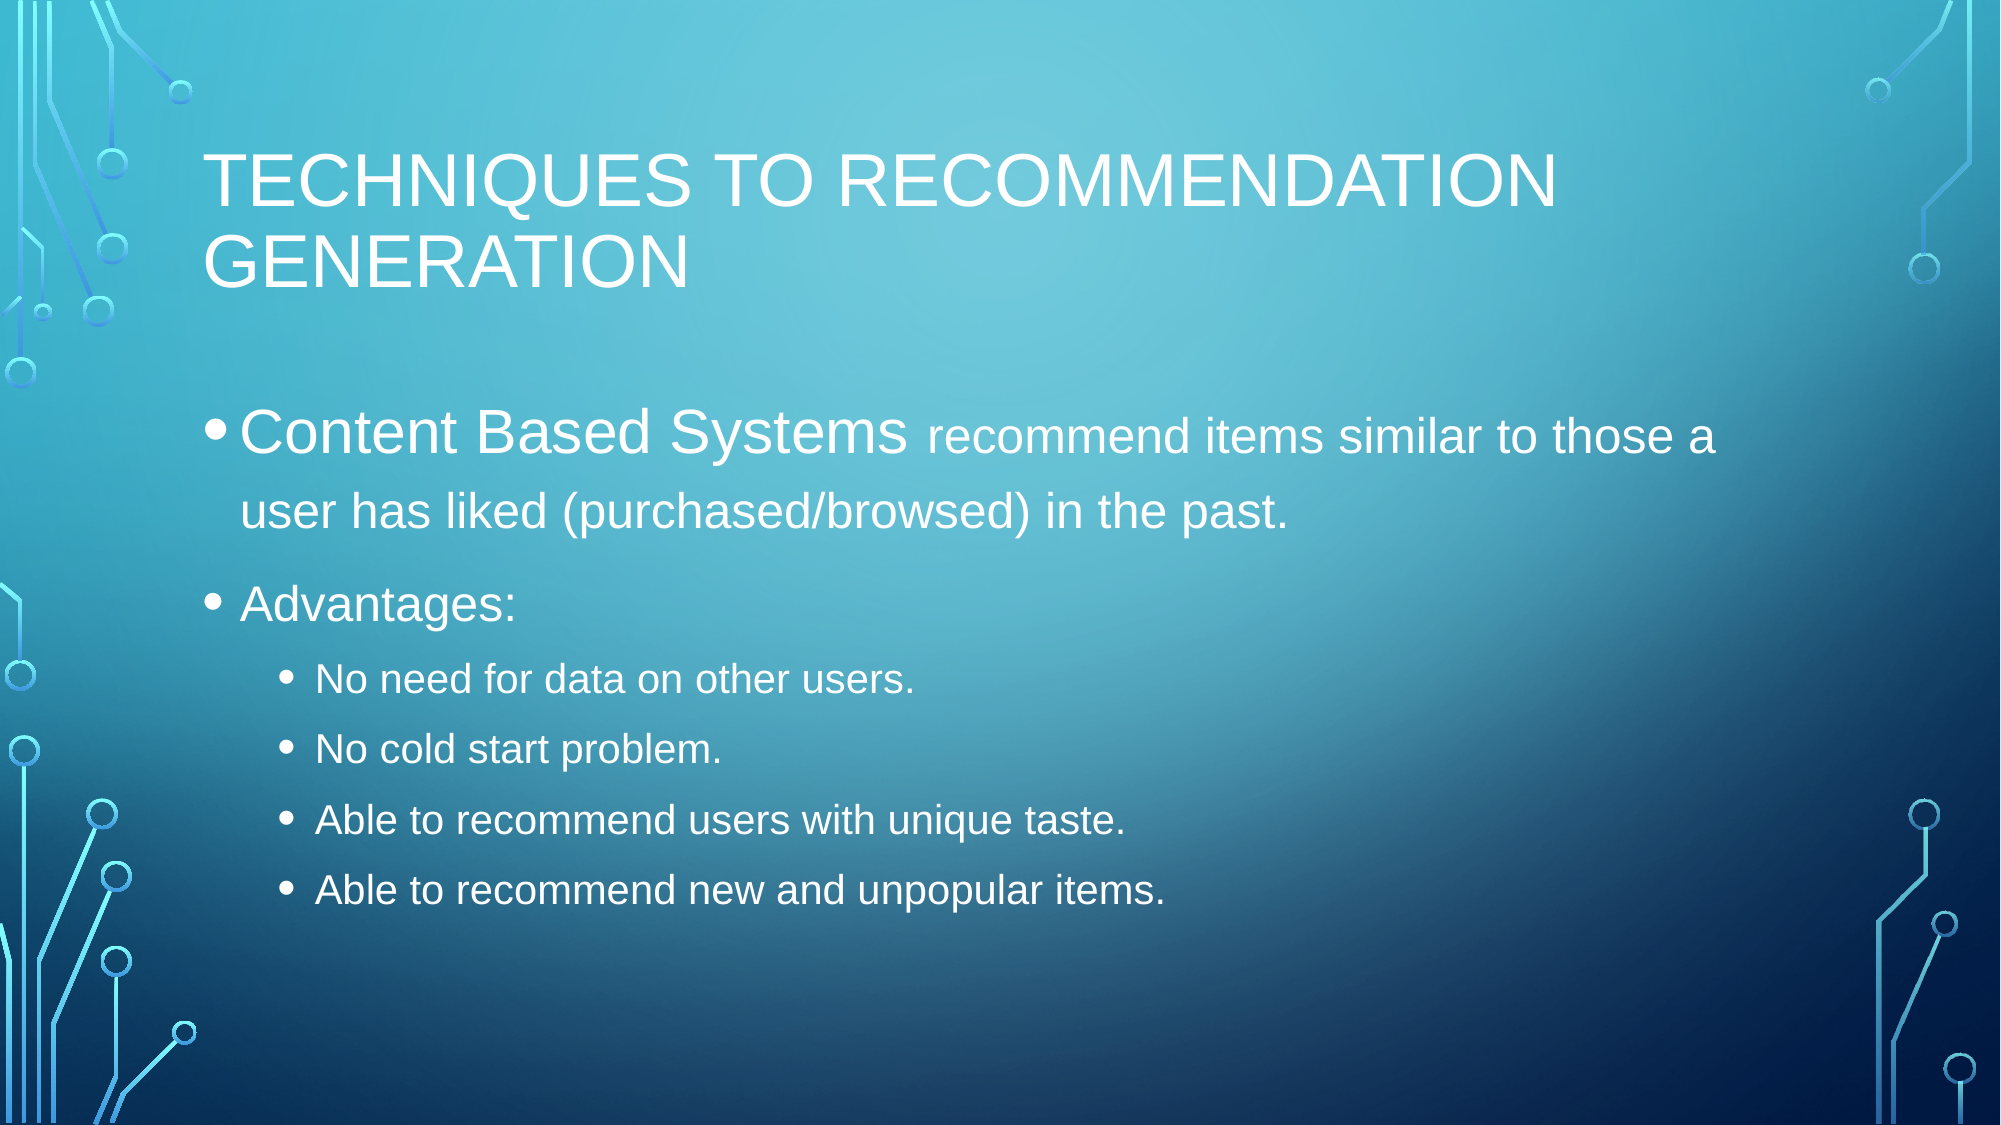

# Techniques to recommendation generation
Content Based Systems recommend items similar to those a user has liked (purchased/browsed) in the past.
Advantages:
No need for data on other users.
No cold start problem.
Able to recommend users with unique taste.
Able to recommend new and unpopular items.